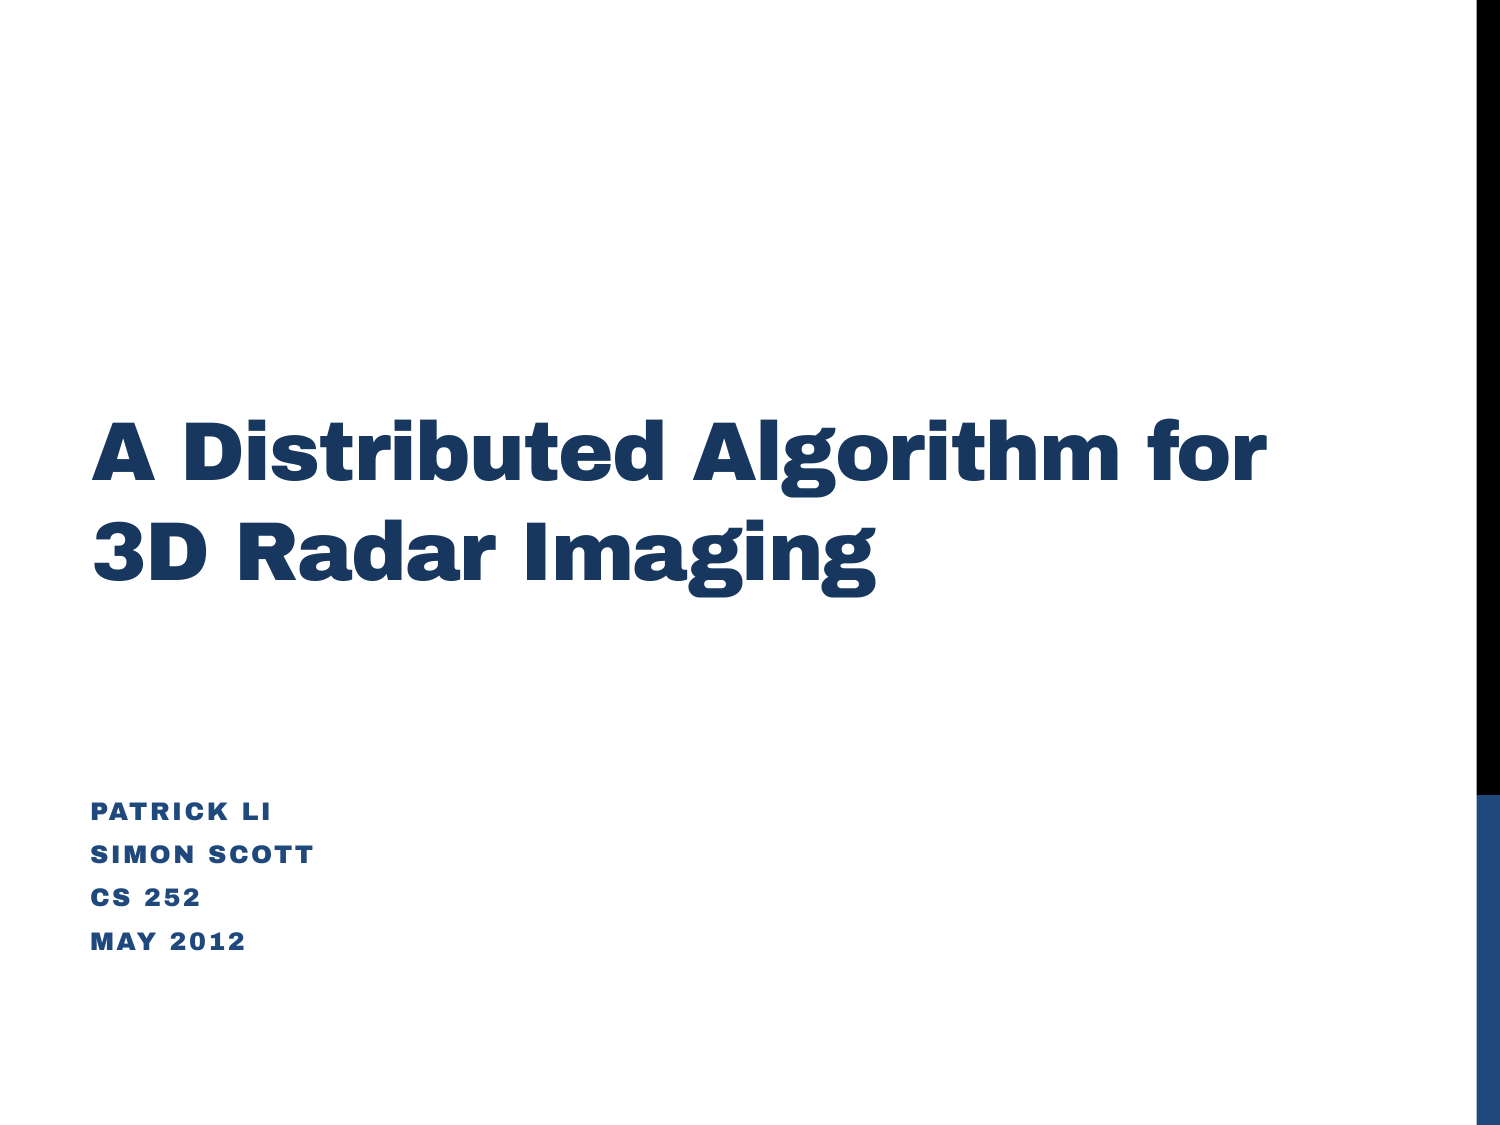

# A Distributed Algorithm for 3D Radar Imaging
Patrick Li
Simon Scott
CS 252
May 2012